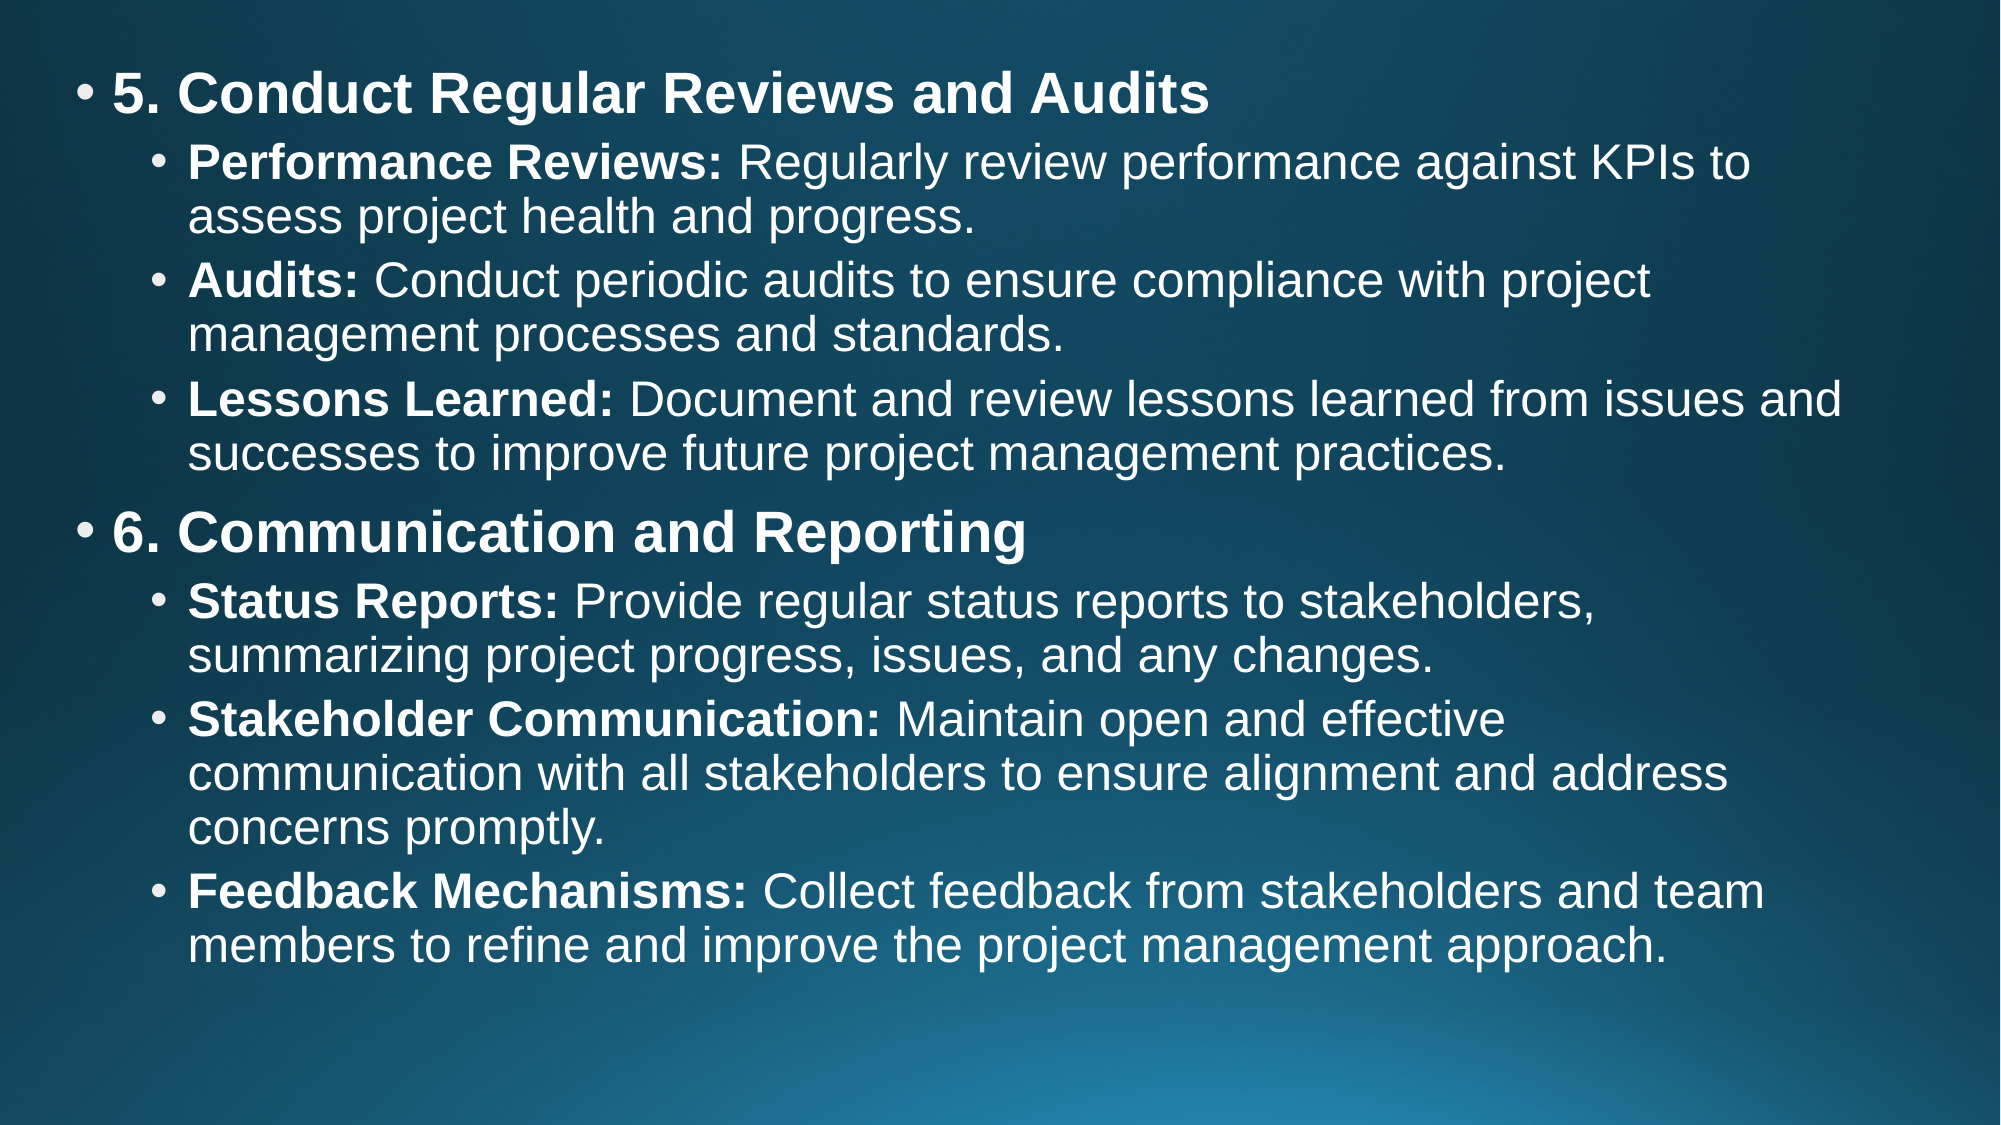

5. Conduct Regular Reviews and Audits
Performance Reviews: Regularly review performance against KPIs to assess project health and progress.
Audits: Conduct periodic audits to ensure compliance with project management processes and standards.
Lessons Learned: Document and review lessons learned from issues and successes to improve future project management practices.
6. Communication and Reporting
Status Reports: Provide regular status reports to stakeholders, summarizing project progress, issues, and any changes.
Stakeholder Communication: Maintain open and effective communication with all stakeholders to ensure alignment and address concerns promptly.
Feedback Mechanisms: Collect feedback from stakeholders and team members to refine and improve the project management approach.